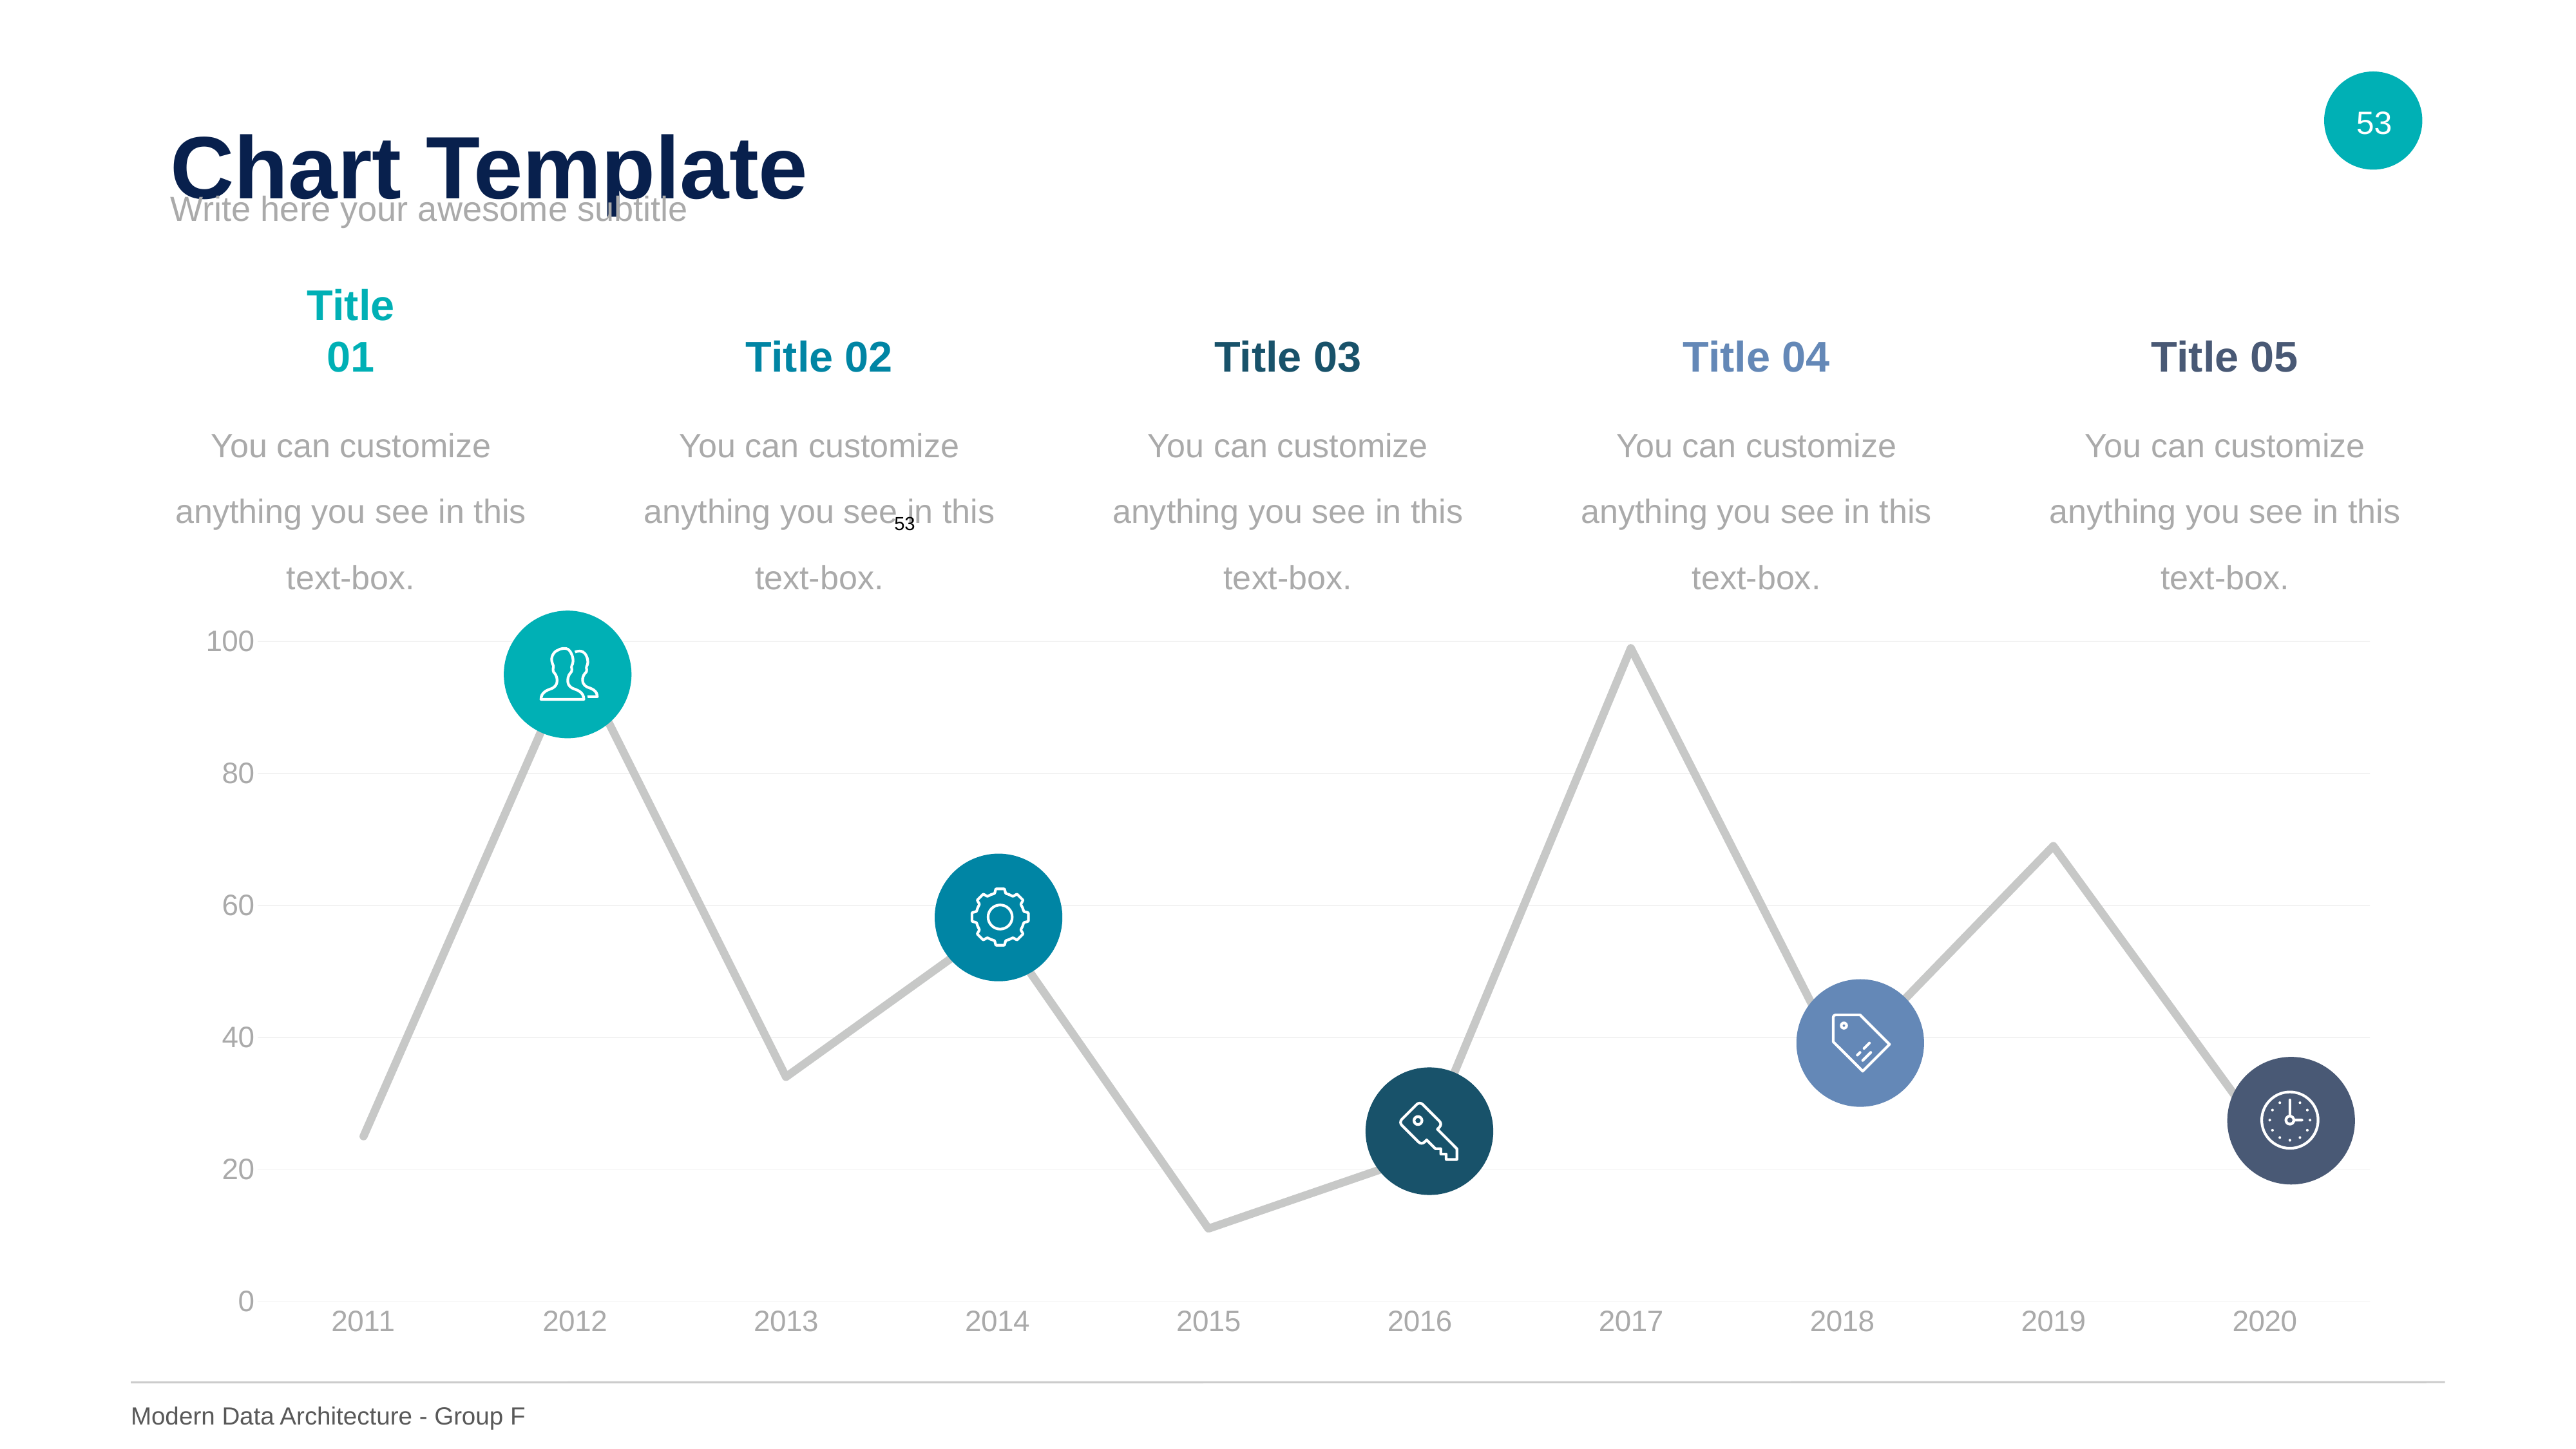

Chart Template
Write here your awesome subtitle
Title 01
Title 02
Title 03
Title 04
Title 05
You can customize anything you see in this text-box.
You can customize anything you see in this text-box.
You can customize anything you see in this text-box.
You can customize anything you see in this text-box.
You can customize anything you see in this text-box.
53

### Chart

| Category | Series 1 |
|---|---|
| 2011 | 25.0 |
| 2012 | 98.0 |
| 2013 | 34.0 |
| 2014 | 57.0 |
| 2015 | 11.0 |
| 2016 | 22.0 |
| 2017 | 99.0 |
| 2018 | 36.0 |
| 2019 | 69.0 |
| 2020 | 25.0 |